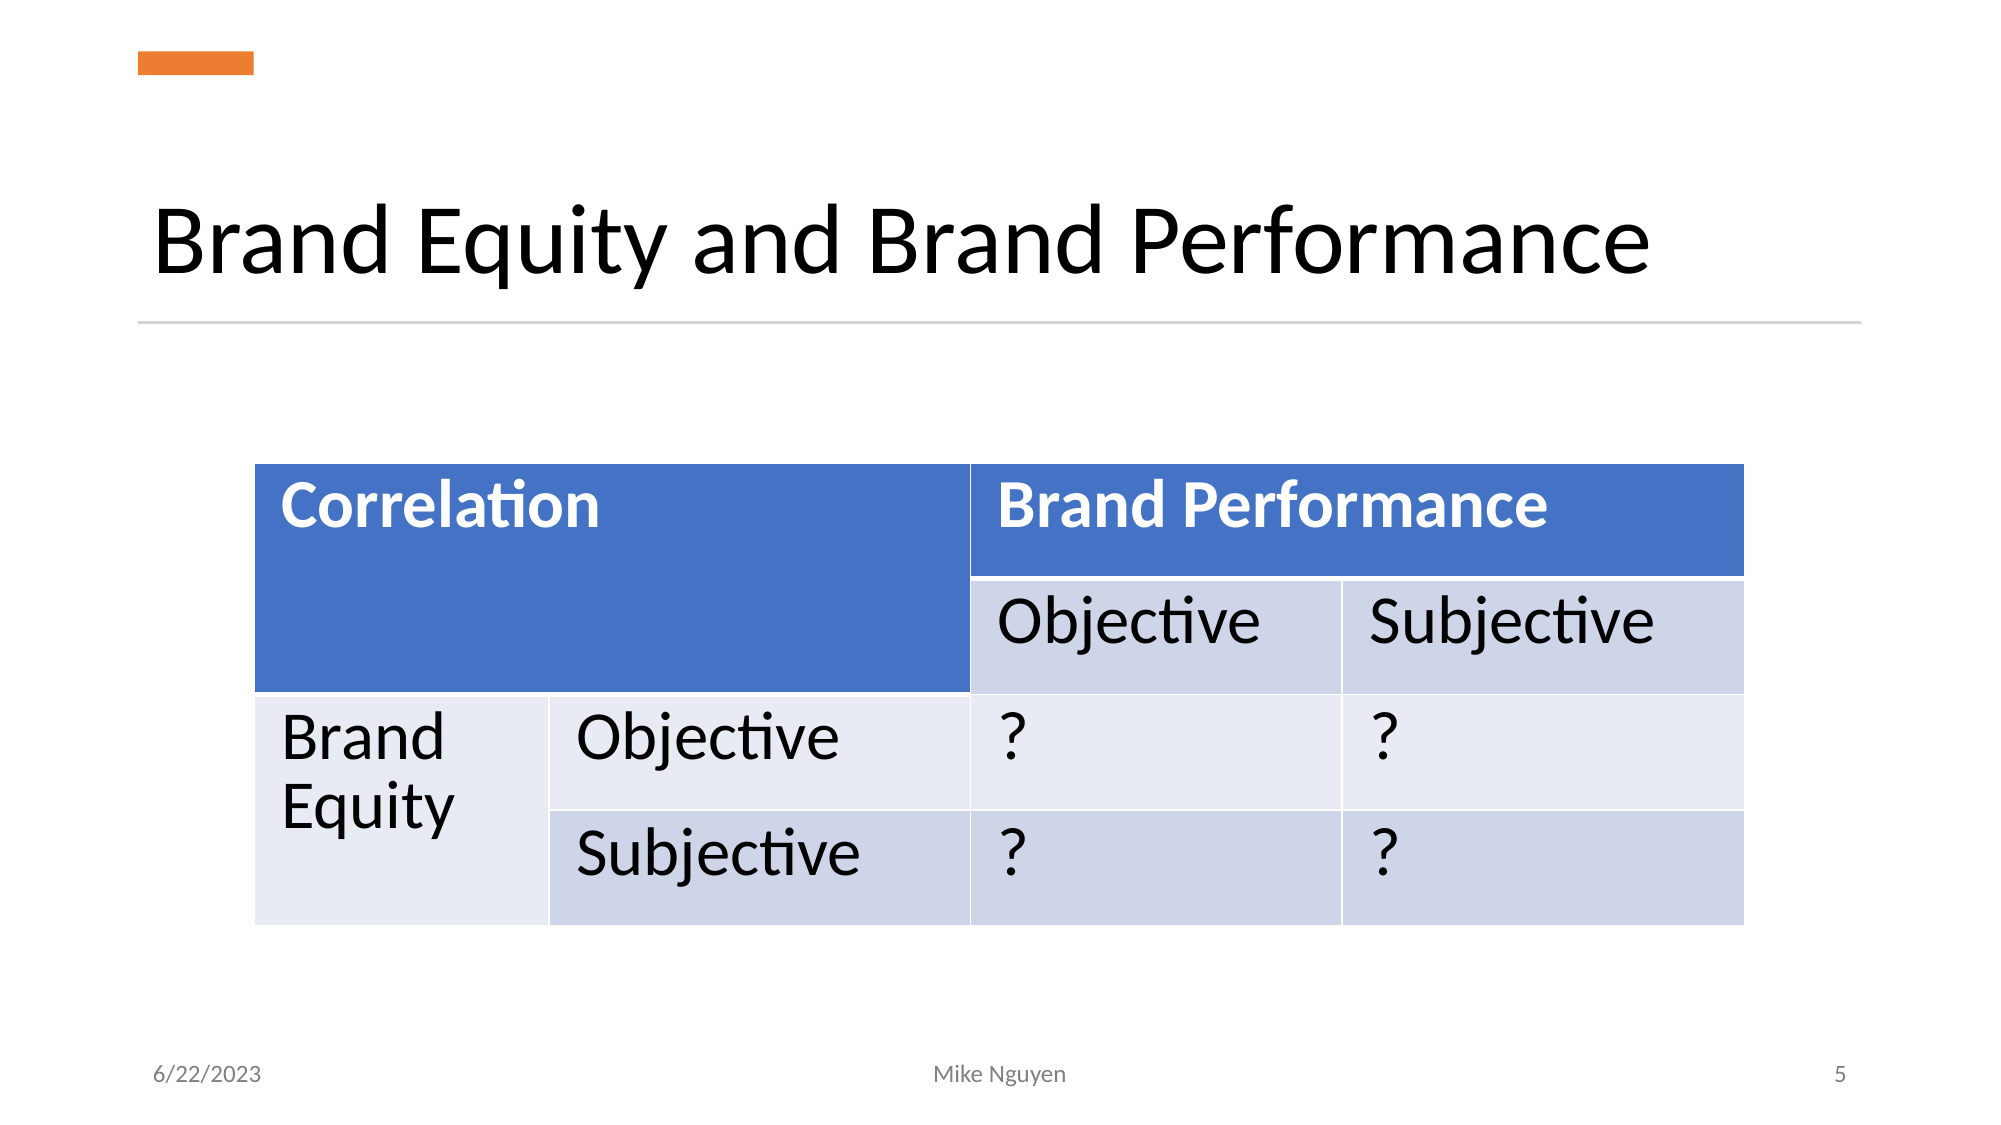

# Brand Equity and Brand Performance

| Correlation |  | Brand Performance |  |
| --- | --- | --- | --- |
|  |  | Objective | Subjective |
| Brand Equity | Objective | ? | ? |
|  | Subjective | ? | ? |
6/22/2023
Mike Nguyen
5